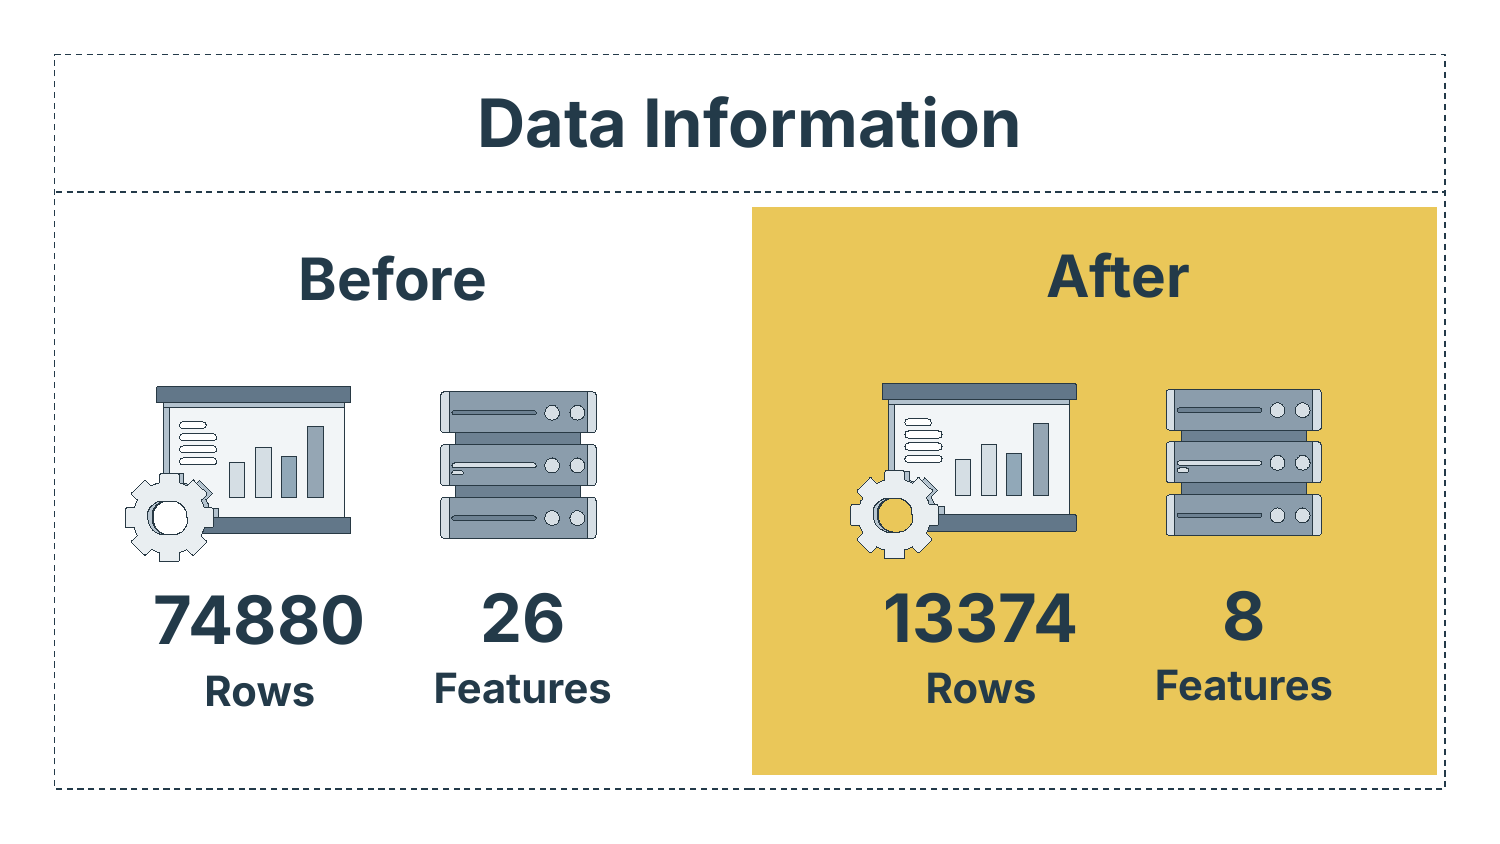

# Data Information

After
Before

8
13374
26
74880
Features
Features
Rows
Rows